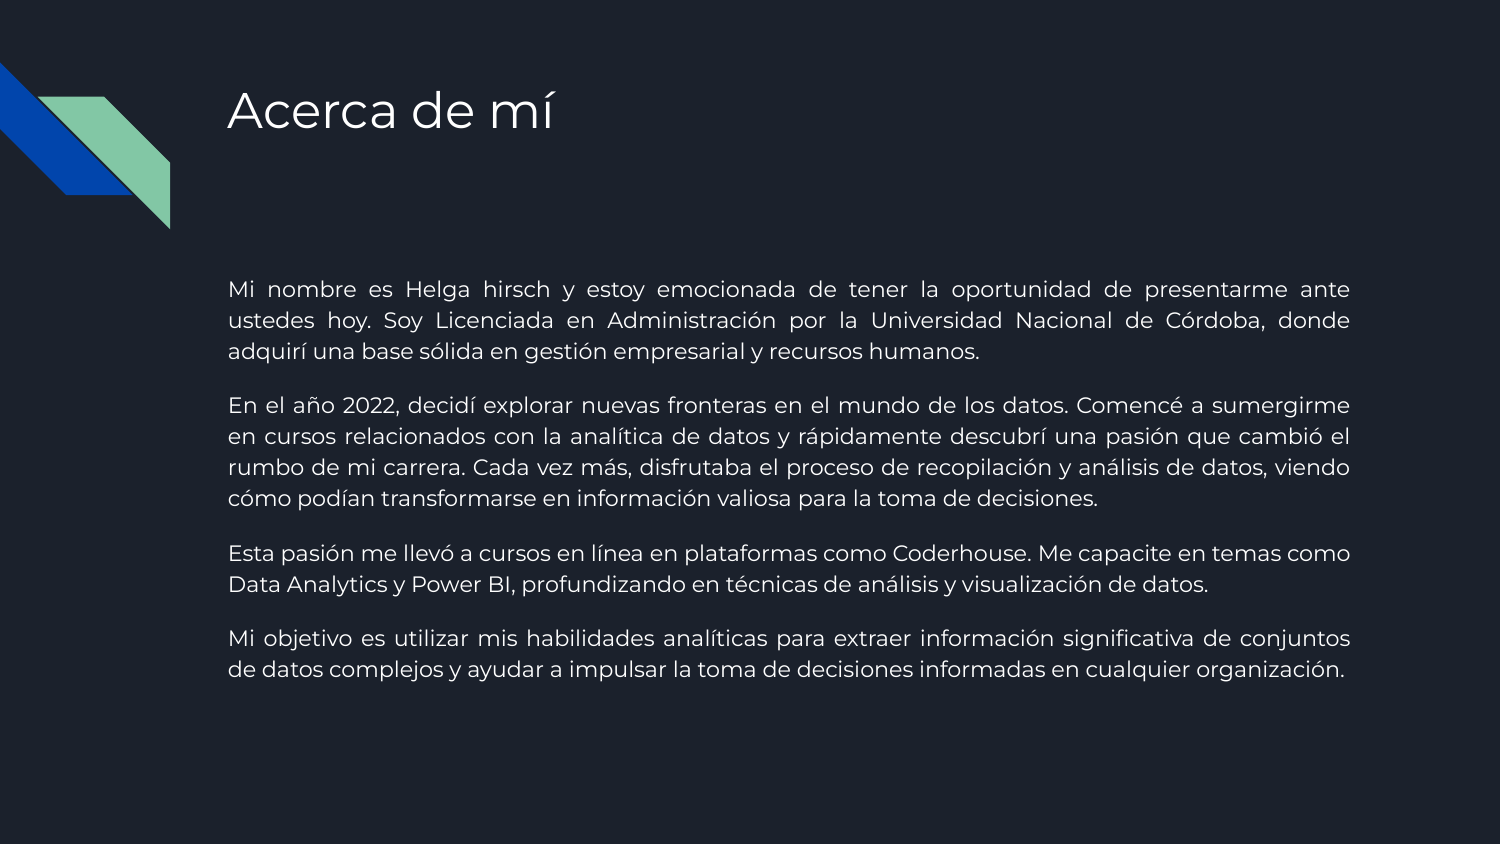

# Acerca de mí
Mi nombre es Helga hirsch y estoy emocionada de tener la oportunidad de presentarme ante ustedes hoy. Soy Licenciada en Administración por la Universidad Nacional de Córdoba, donde adquirí una base sólida en gestión empresarial y recursos humanos.
En el año 2022, decidí explorar nuevas fronteras en el mundo de los datos. Comencé a sumergirme en cursos relacionados con la analítica de datos y rápidamente descubrí una pasión que cambió el rumbo de mi carrera. Cada vez más, disfrutaba el proceso de recopilación y análisis de datos, viendo cómo podían transformarse en información valiosa para la toma de decisiones.
Esta pasión me llevó a cursos en línea en plataformas como Coderhouse. Me capacite en temas como Data Analytics y Power BI, profundizando en técnicas de análisis y visualización de datos.
Mi objetivo es utilizar mis habilidades analíticas para extraer información significativa de conjuntos de datos complejos y ayudar a impulsar la toma de decisiones informadas en cualquier organización.